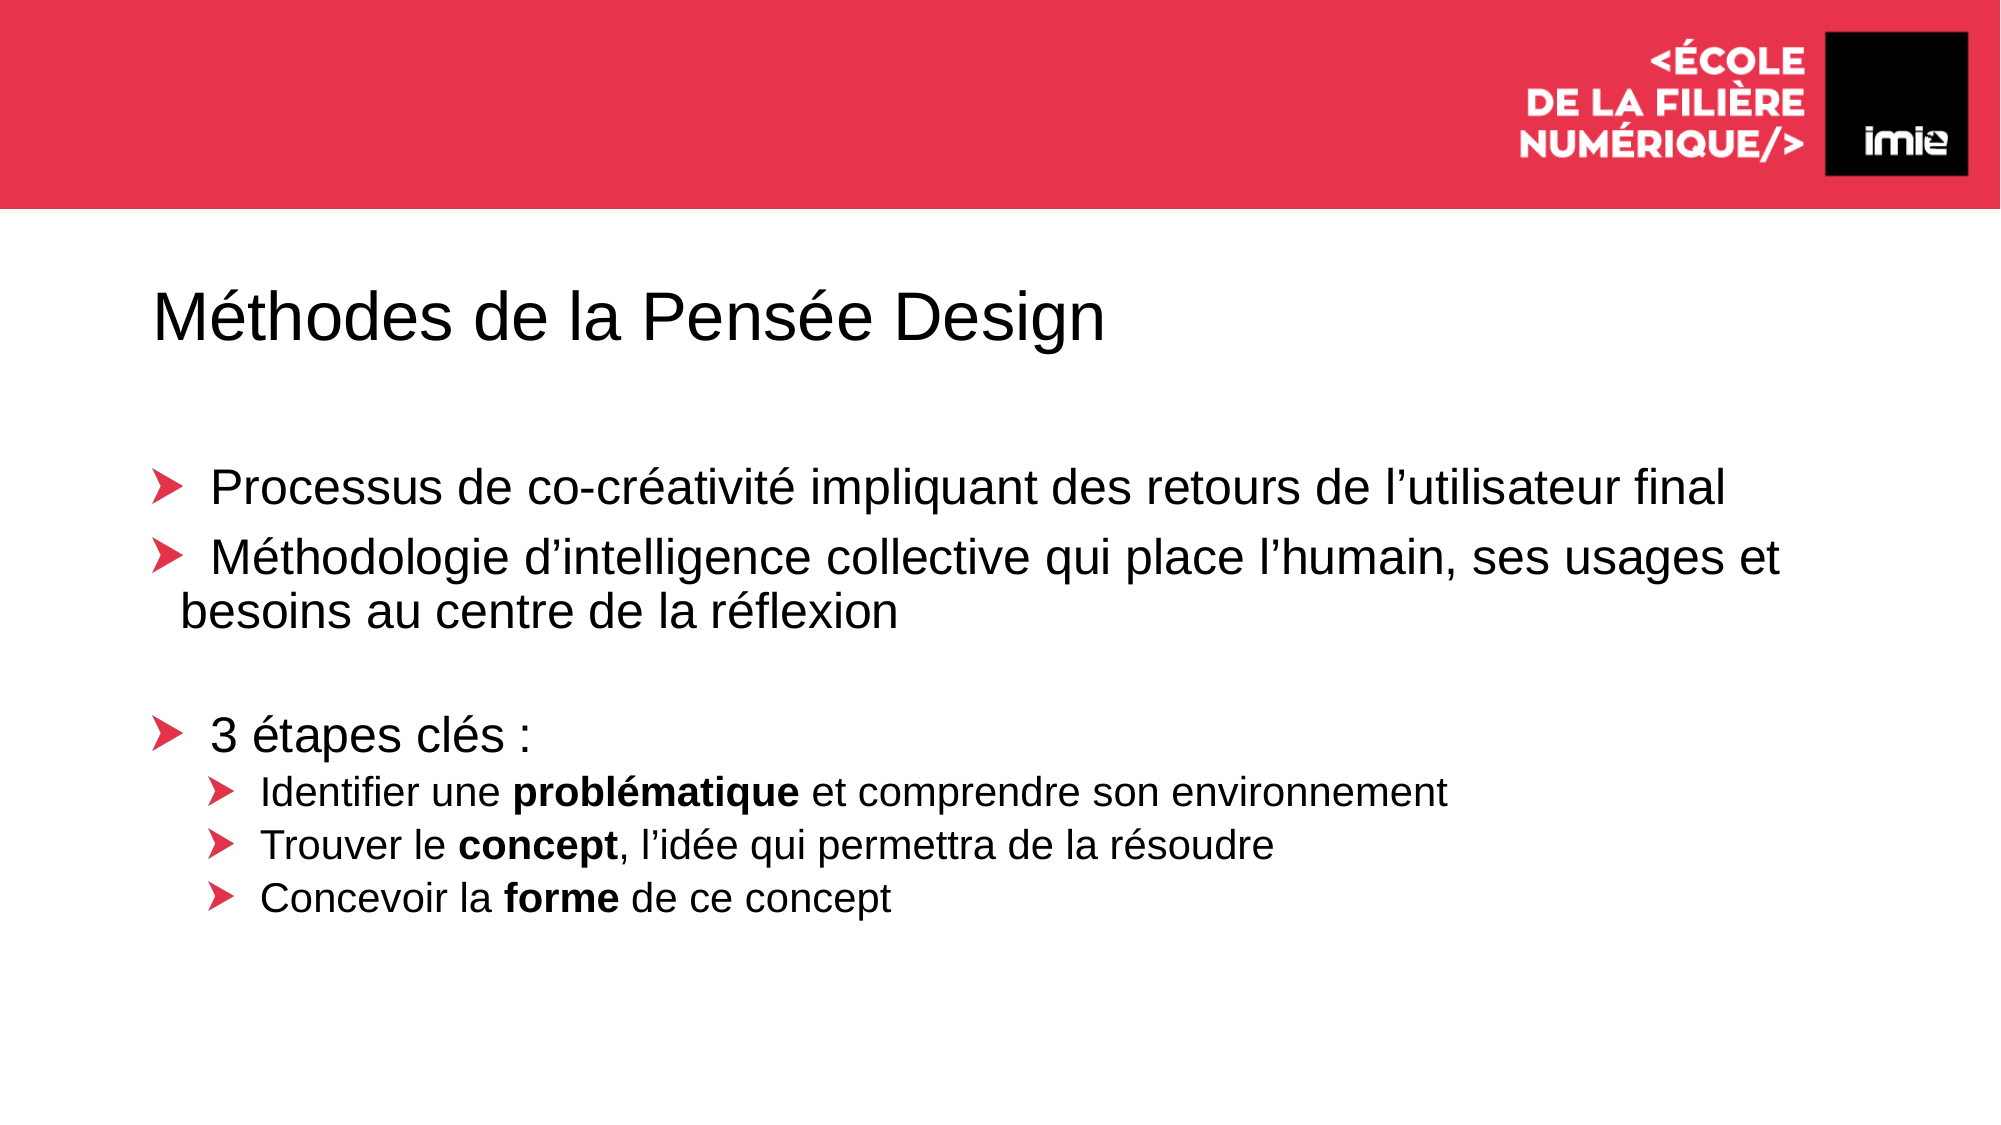

# Méthodes de la Pensée Design
  Processus de co-créativité impliquant des retours de l’utilisateur final
  Méthodologie d’intelligence collective qui place l’humain, ses usages et besoins au centre de la réflexion
  3 étapes clés :
  Identifier une problématique et comprendre son environnement
  Trouver le concept, l’idée qui permettra de la résoudre
  Concevoir la forme de ce concept